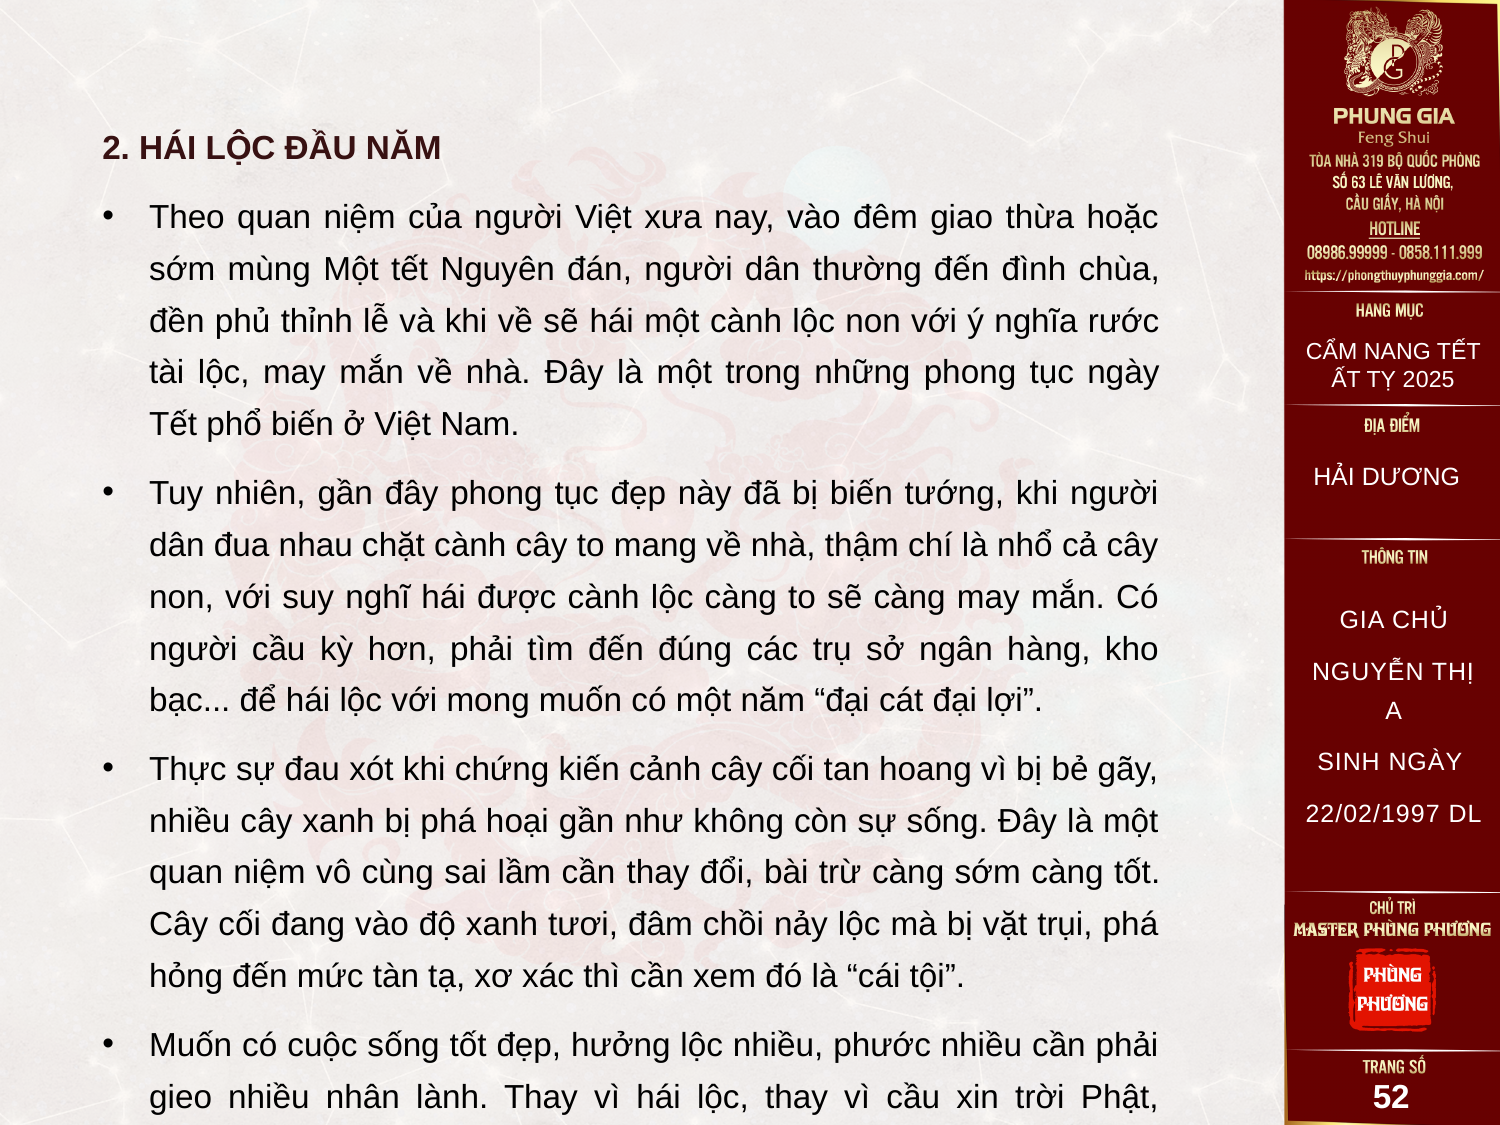

2. HÁI LỘC ĐẦU NĂM
Theo quan niệm của người Việt xưa nay, vào đêm giao thừa hoặc sớm mùng Một tết Nguyên đán, người dân thường đến đình chùa, đền phủ thỉnh lễ và khi về sẽ hái một cành lộc non với ý nghĩa rước tài lộc, may mắn về nhà. Đây là một trong những phong tục ngày Tết phổ biến ở Việt Nam.
Tuy nhiên, gần đây phong tục đẹp này đã bị biến tướng, khi người dân đua nhau chặt cành cây to mang về nhà, thậm chí là nhổ cả cây non, với suy nghĩ hái được cành lộc càng to sẽ càng may mắn. Có người cầu kỳ hơn, phải tìm đến đúng các trụ sở ngân hàng, kho bạc... để hái lộc với mong muốn có một năm “đại cát đại lợi”.
Thực sự đau xót khi chứng kiến cảnh cây cối tan hoang vì bị bẻ gãy, nhiều cây xanh bị phá hoại gần như không còn sự sống. Đây là một quan niệm vô cùng sai lầm cần thay đổi, bài trừ càng sớm càng tốt. Cây cối đang vào độ xanh tươi, đâm chồi nảy lộc mà bị vặt trụi, phá hỏng đến mức tàn tạ, xơ xác thì cần xem đó là “cái tội”.
Muốn có cuộc sống tốt đẹp, hưởng lộc nhiều, phước nhiều cần phải gieo nhiều nhân lành. Thay vì hái lộc, thay vì cầu xin trời Phật, chúng ta nên gieo nhân lành bằng cách nghĩ, nói và làm việc thiện. Chỉ cần bạn có tâm tính thiện lành, phúc lộc tự đến.
CẨM NANG TẾT ẤT TỴ 2025
HẢI DƯƠNG
GIA CHỦ
NGUYỄN THỊ A
SINH NGÀY
22/02/1997 DL
52